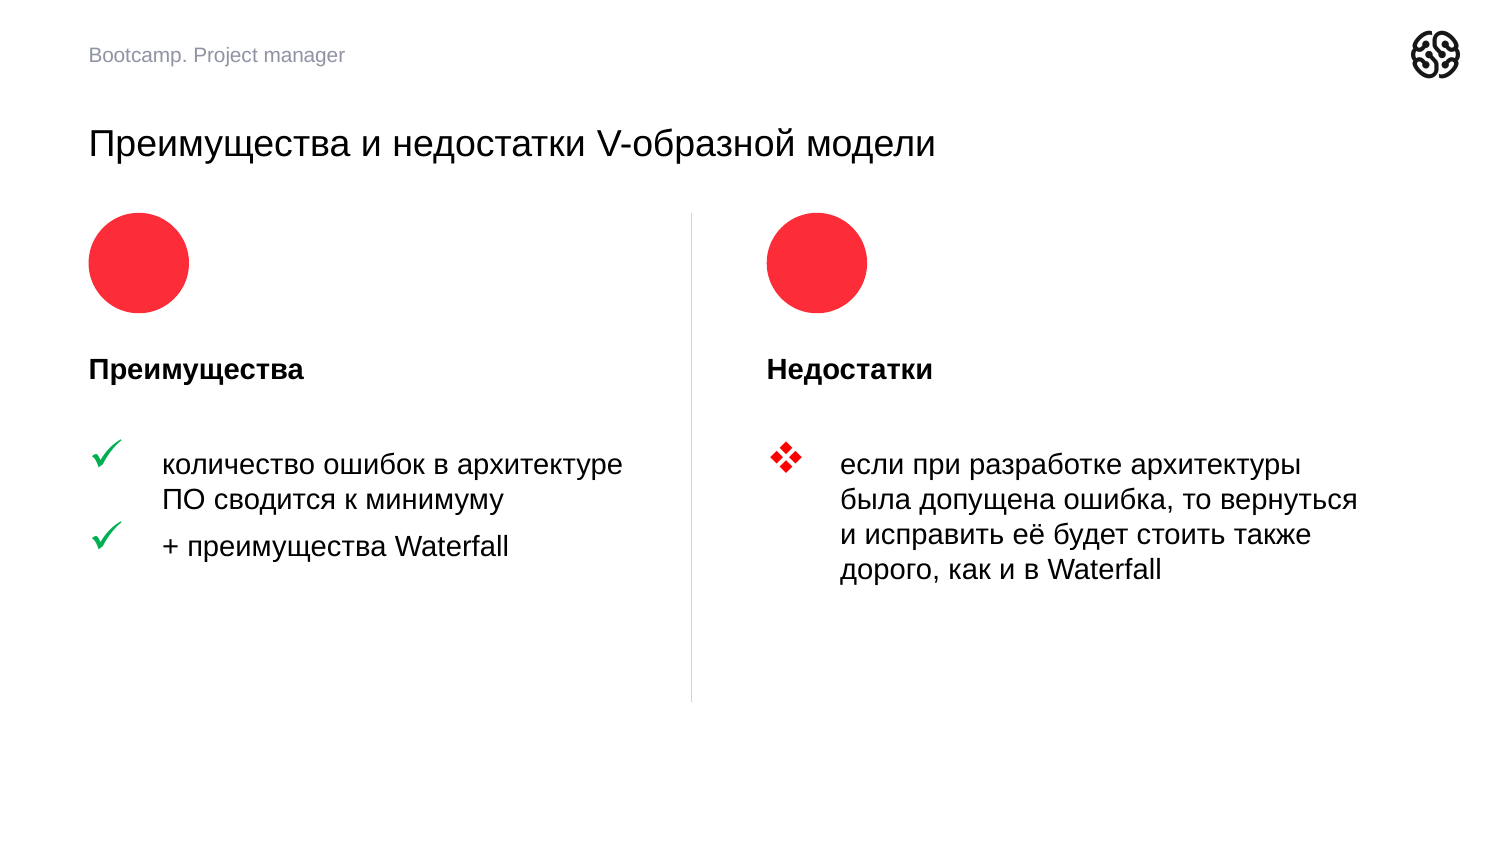

Bootcamp. Project manager
# Преимущества и недостатки V-образной модели

Преимущества

количество ошибок в архитектуре ПО сводится к минимуму
+ преимущества Waterfall
Недостатки

если при разработке архитектуры была допущена ошибка, то вернуться и исправить её будет стоить также дорого, как и в Waterfall